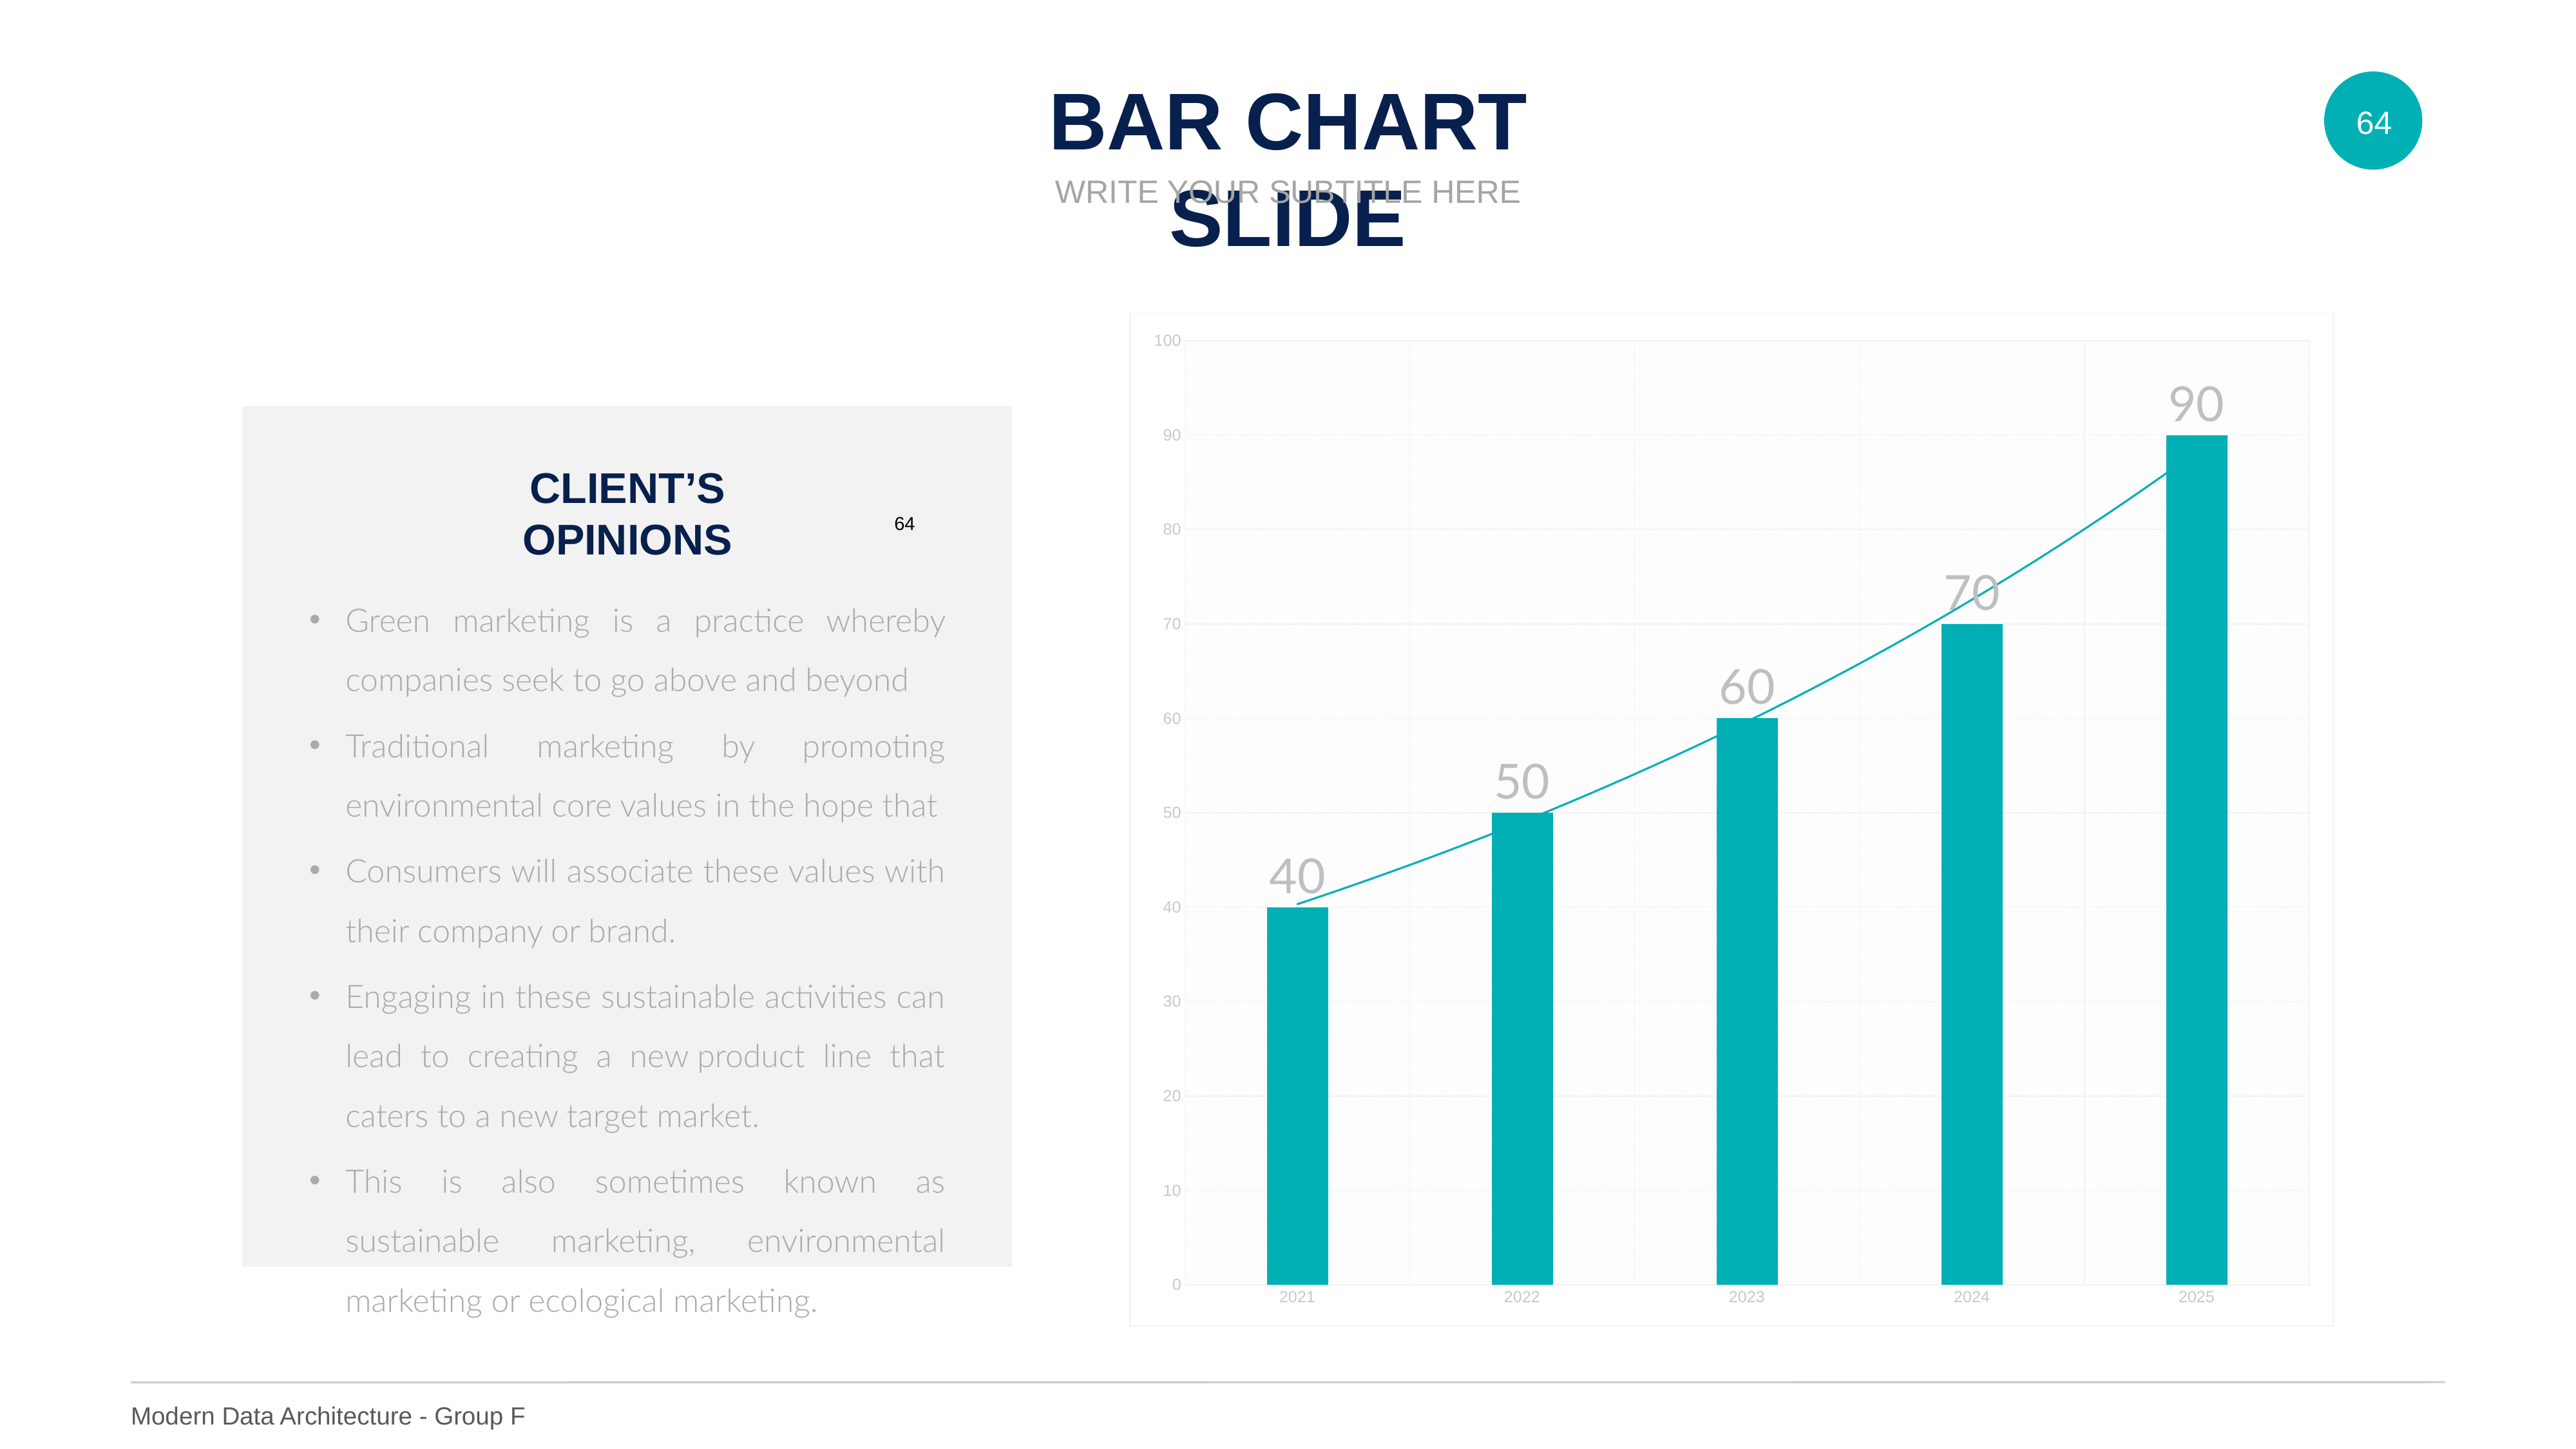

BAR CHART SLIDE
WRITE YOUR SUBTITLE HERE

### Chart

| Category | Series 1 |
|---|---|
| 2021 | 40.0 |
| 2022 | 50.0 |
| 2023 | 60.0 |
| 2024 | 70.0 |
| 2025 | 90.0 |

CLIENT’S OPINIONS
64
Green marketing is a practice whereby companies seek to go above and beyond
Traditional marketing by promoting environmental core values in the hope that
Consumers will associate these values with their company or brand.
Engaging in these sustainable activities can lead to creating a new product line that caters to a new target market.
This is also sometimes known as sustainable marketing, environmental marketing or ecological marketing.